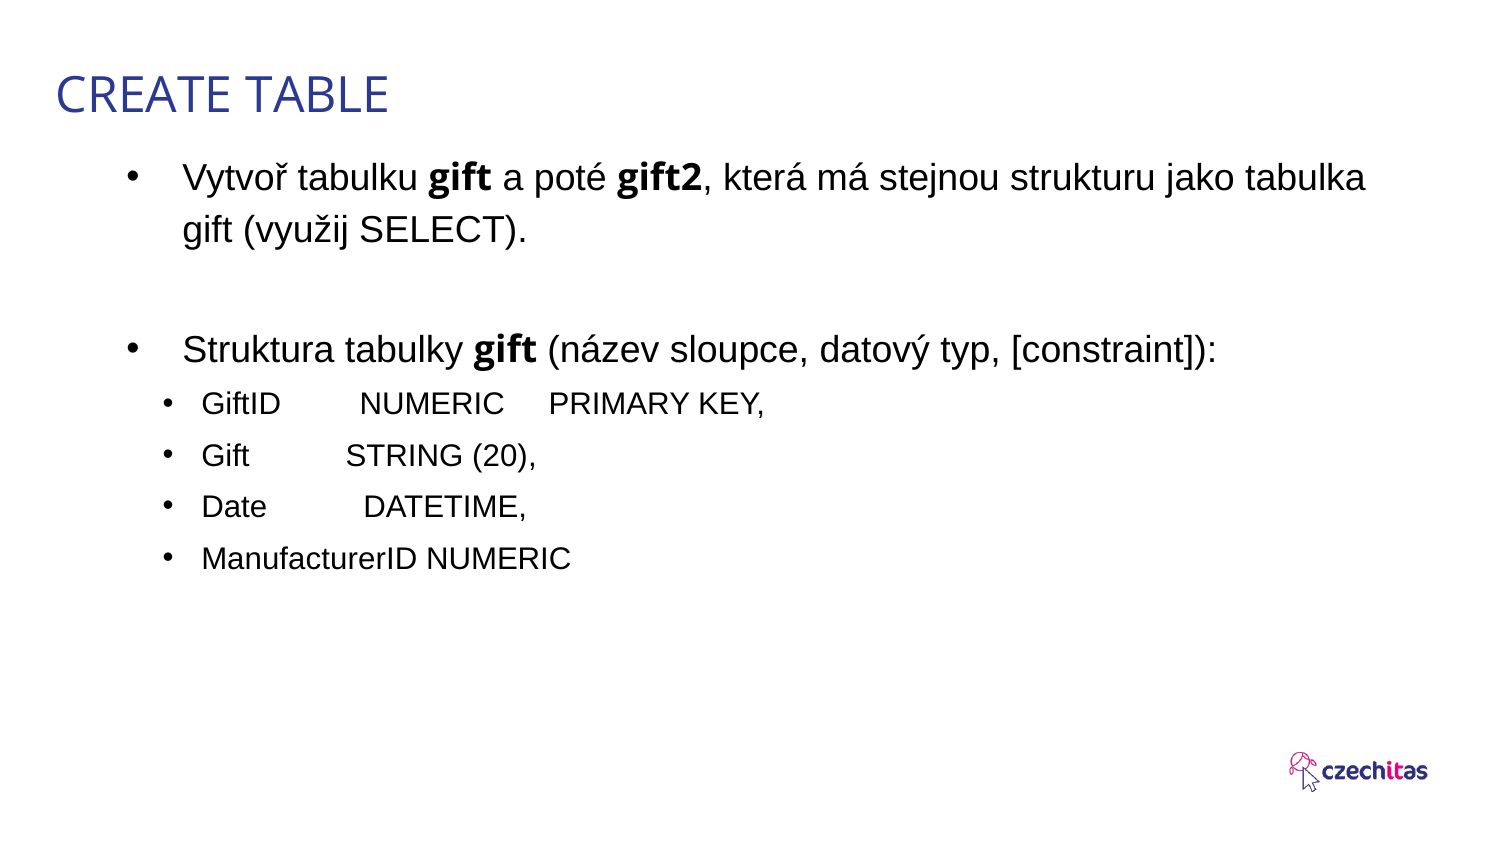

# CREATE TABLE
Vytvoř tabulku gift a poté gift2, která má stejnou strukturu jako tabulka gift (využij SELECT).

Struktura tabulky gift (název sloupce, datový typ, [constraint]):
GiftID         NUMERIC     PRIMARY KEY,
Gift           STRING (20),
Date           DATETIME,
ManufacturerID NUMERIC